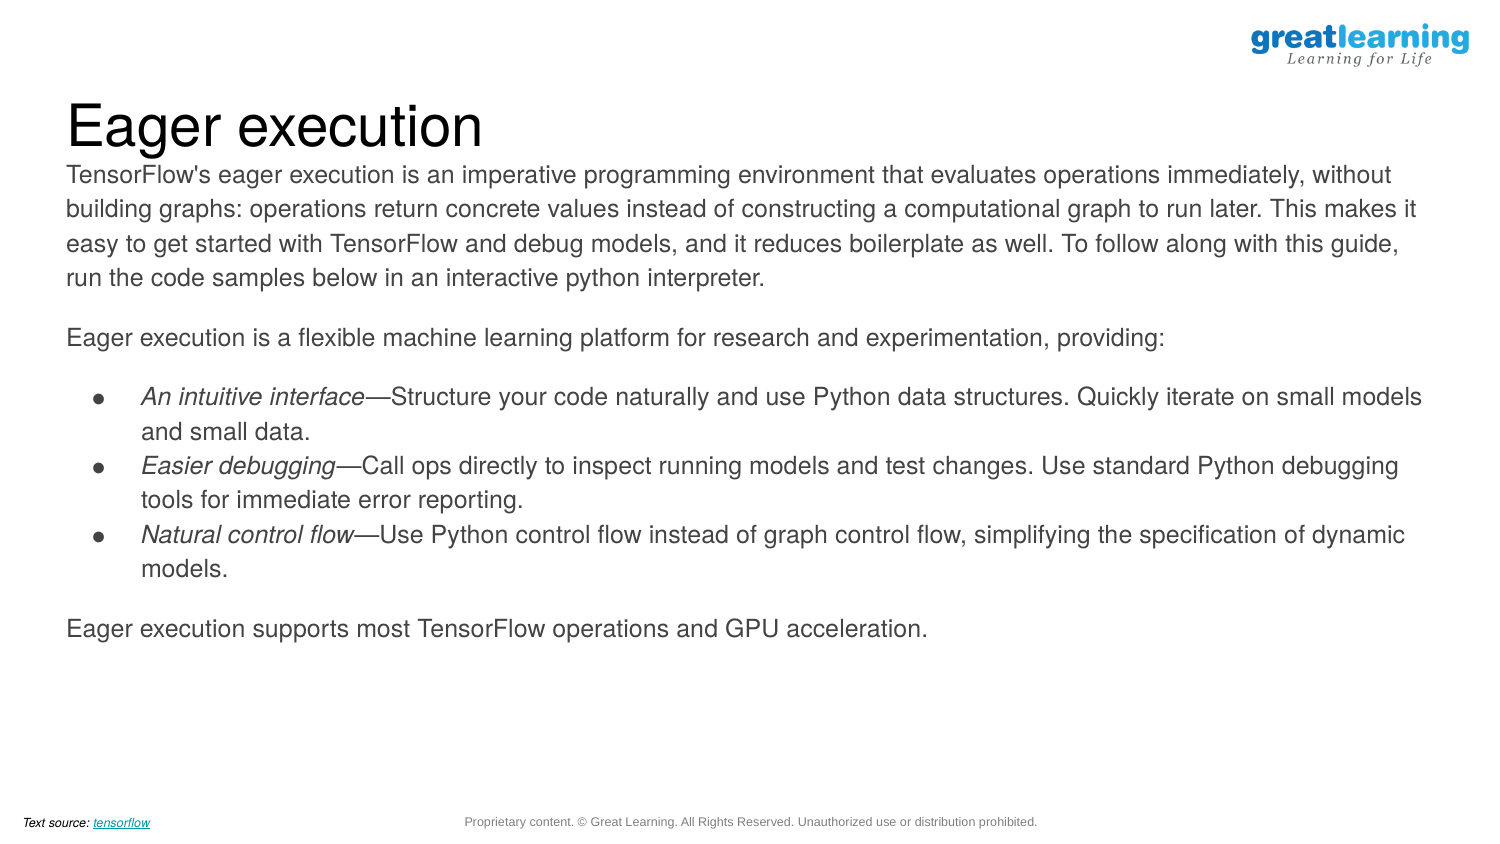

# Eager execution
TensorFlow's eager execution is an imperative programming environment that evaluates operations immediately, without building graphs: operations return concrete values instead of constructing a computational graph to run later. This makes it easy to get started with TensorFlow and debug models, and it reduces boilerplate as well. To follow along with this guide, run the code samples below in an interactive python interpreter.
Eager execution is a flexible machine learning platform for research and experimentation, providing:
An intuitive interface—Structure your code naturally and use Python data structures. Quickly iterate on small models and small data.
Easier debugging—Call ops directly to inspect running models and test changes. Use standard Python debugging tools for immediate error reporting.
Natural control flow—Use Python control flow instead of graph control flow, simplifying the specification of dynamic models.
Eager execution supports most TensorFlow operations and GPU acceleration.
Text source: tensorflow